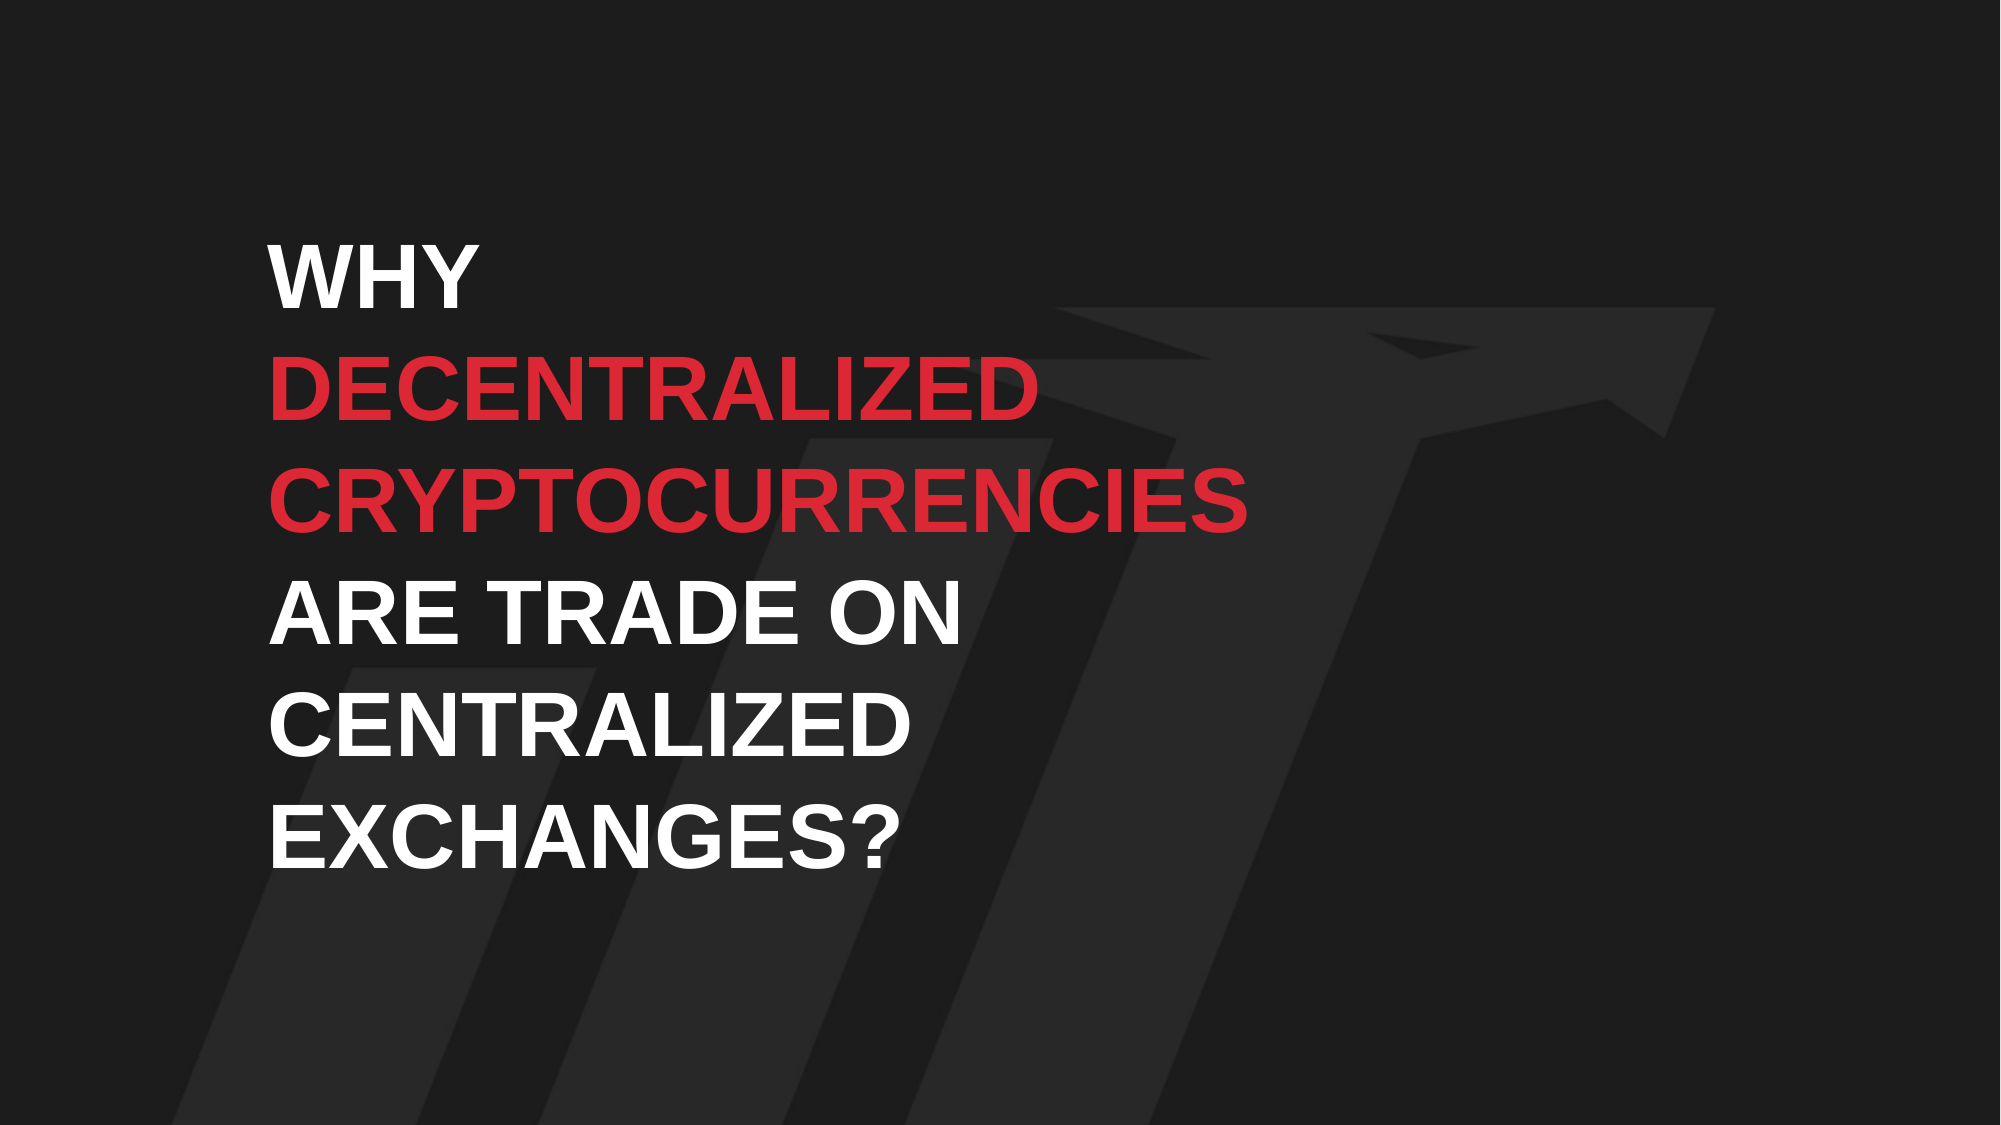

WHY
DECENTRALIZED
CRYPTOCURRENCIES
ARE TRADE ON
CENTRALIZED
EXCHANGES?